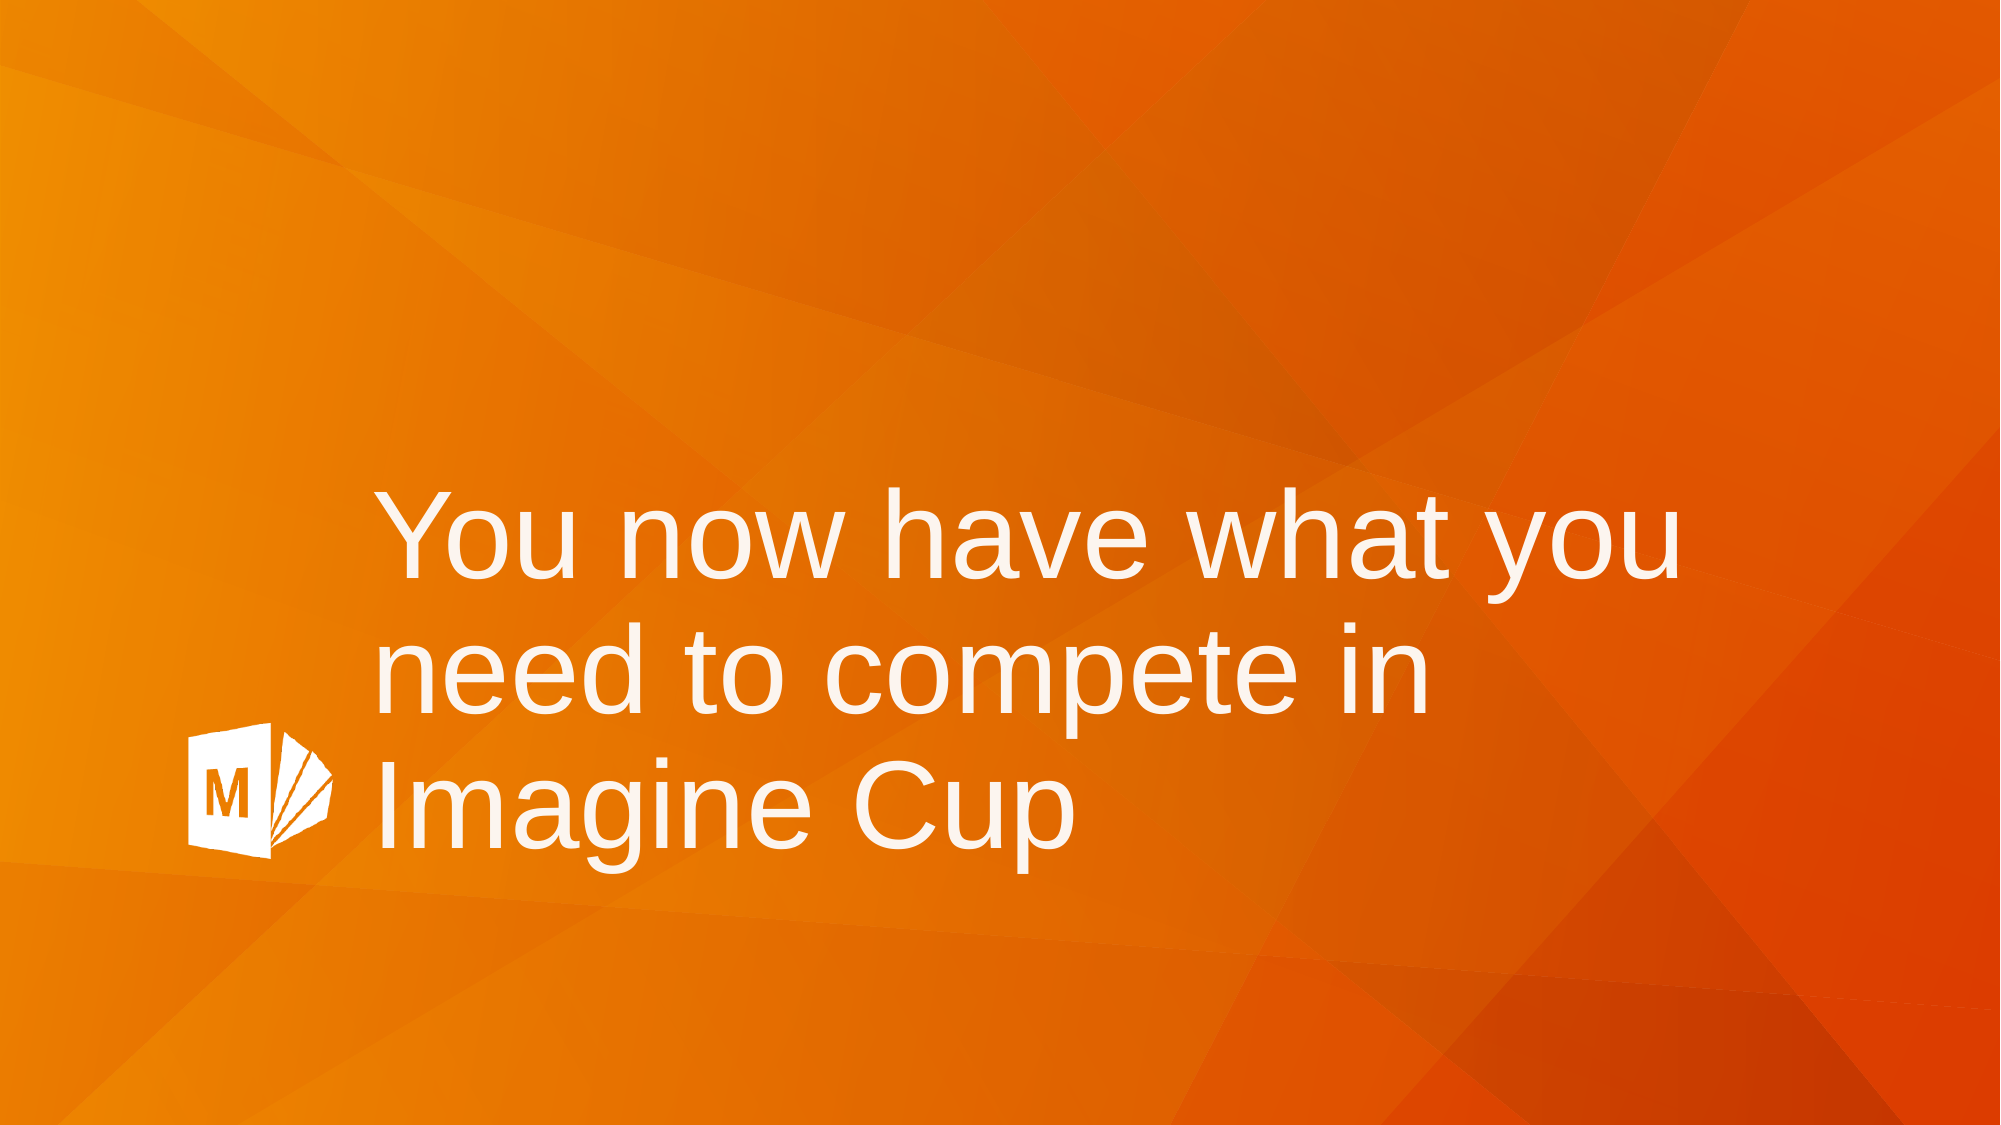

# You now have what you need to compete in Imagine Cup